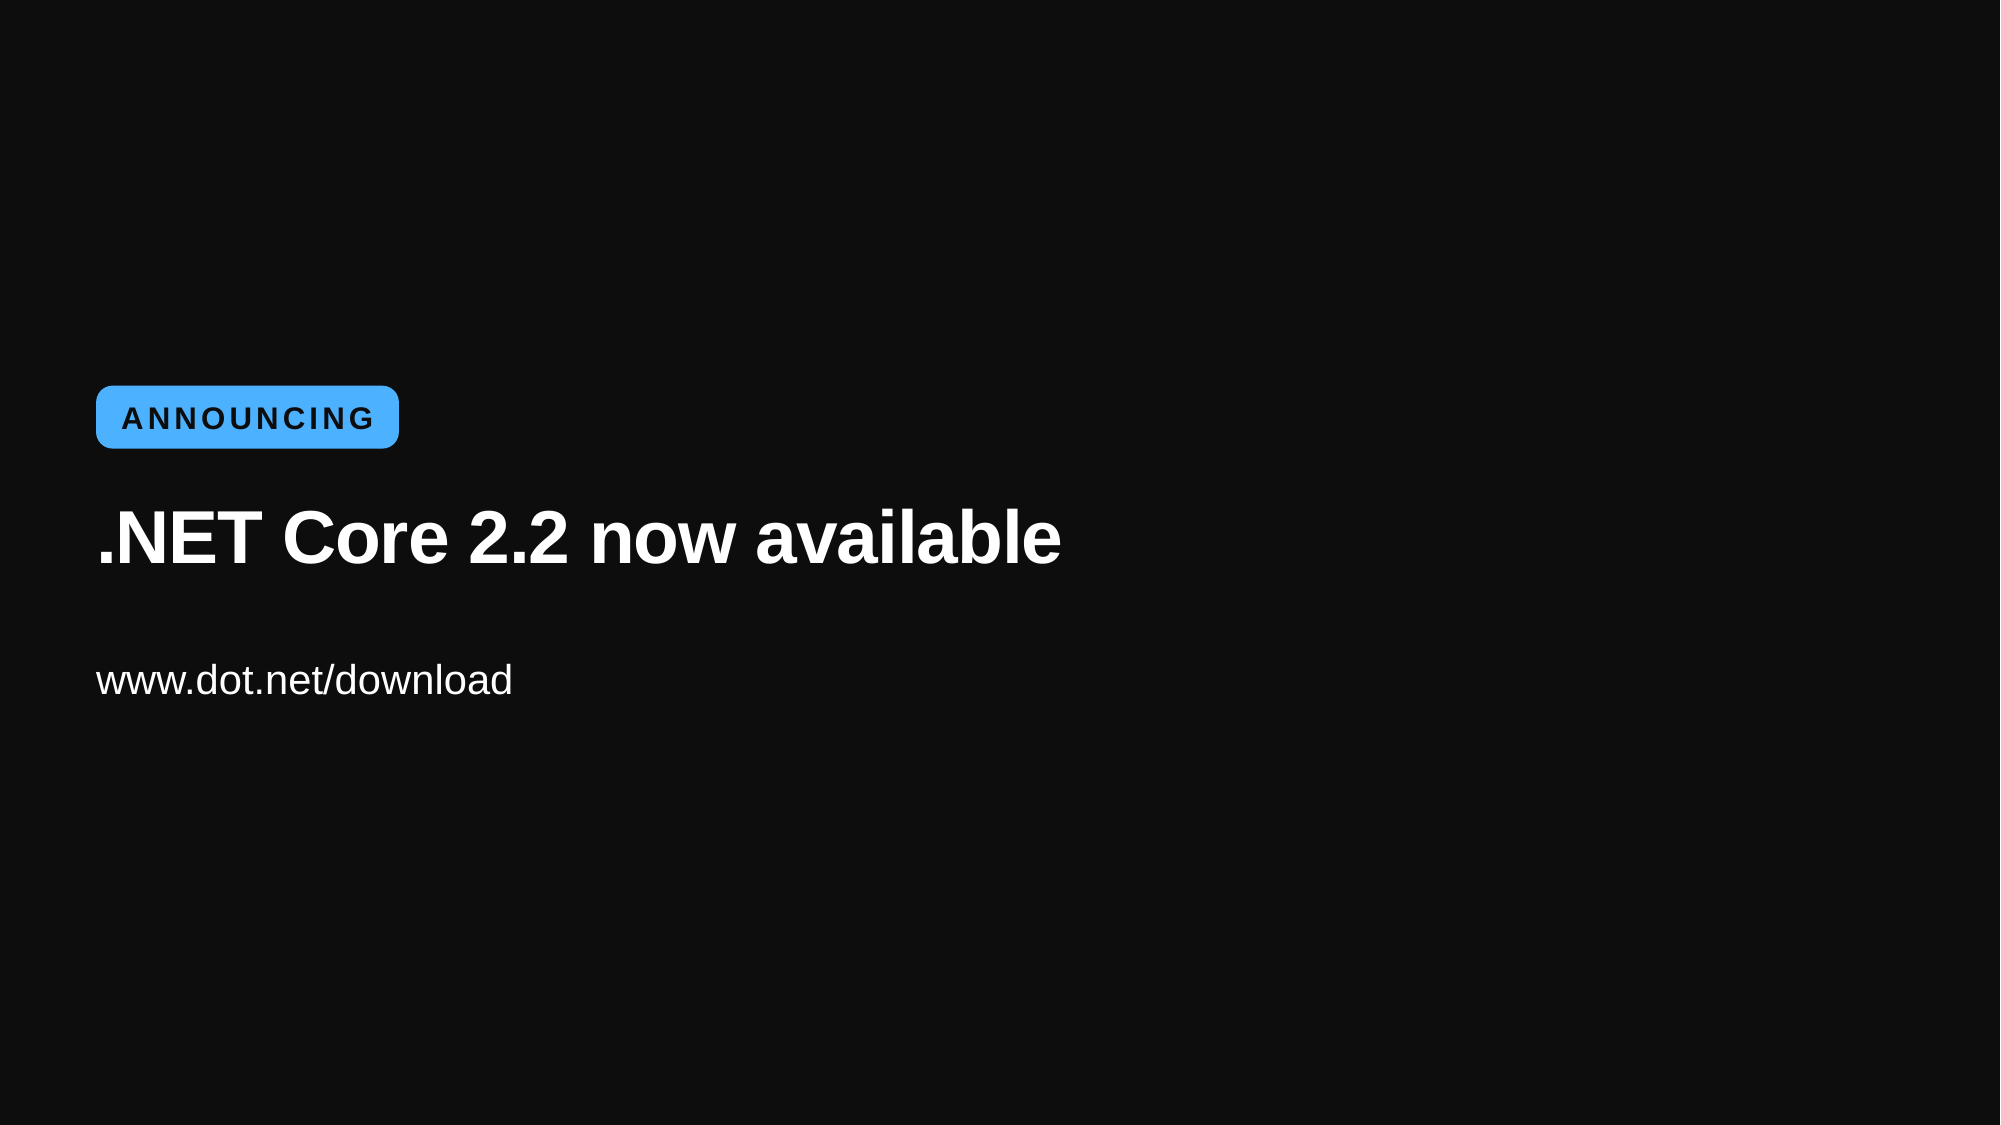

ANNOUNCING
# .NET Core 2.2 now available
www.dot.net/download